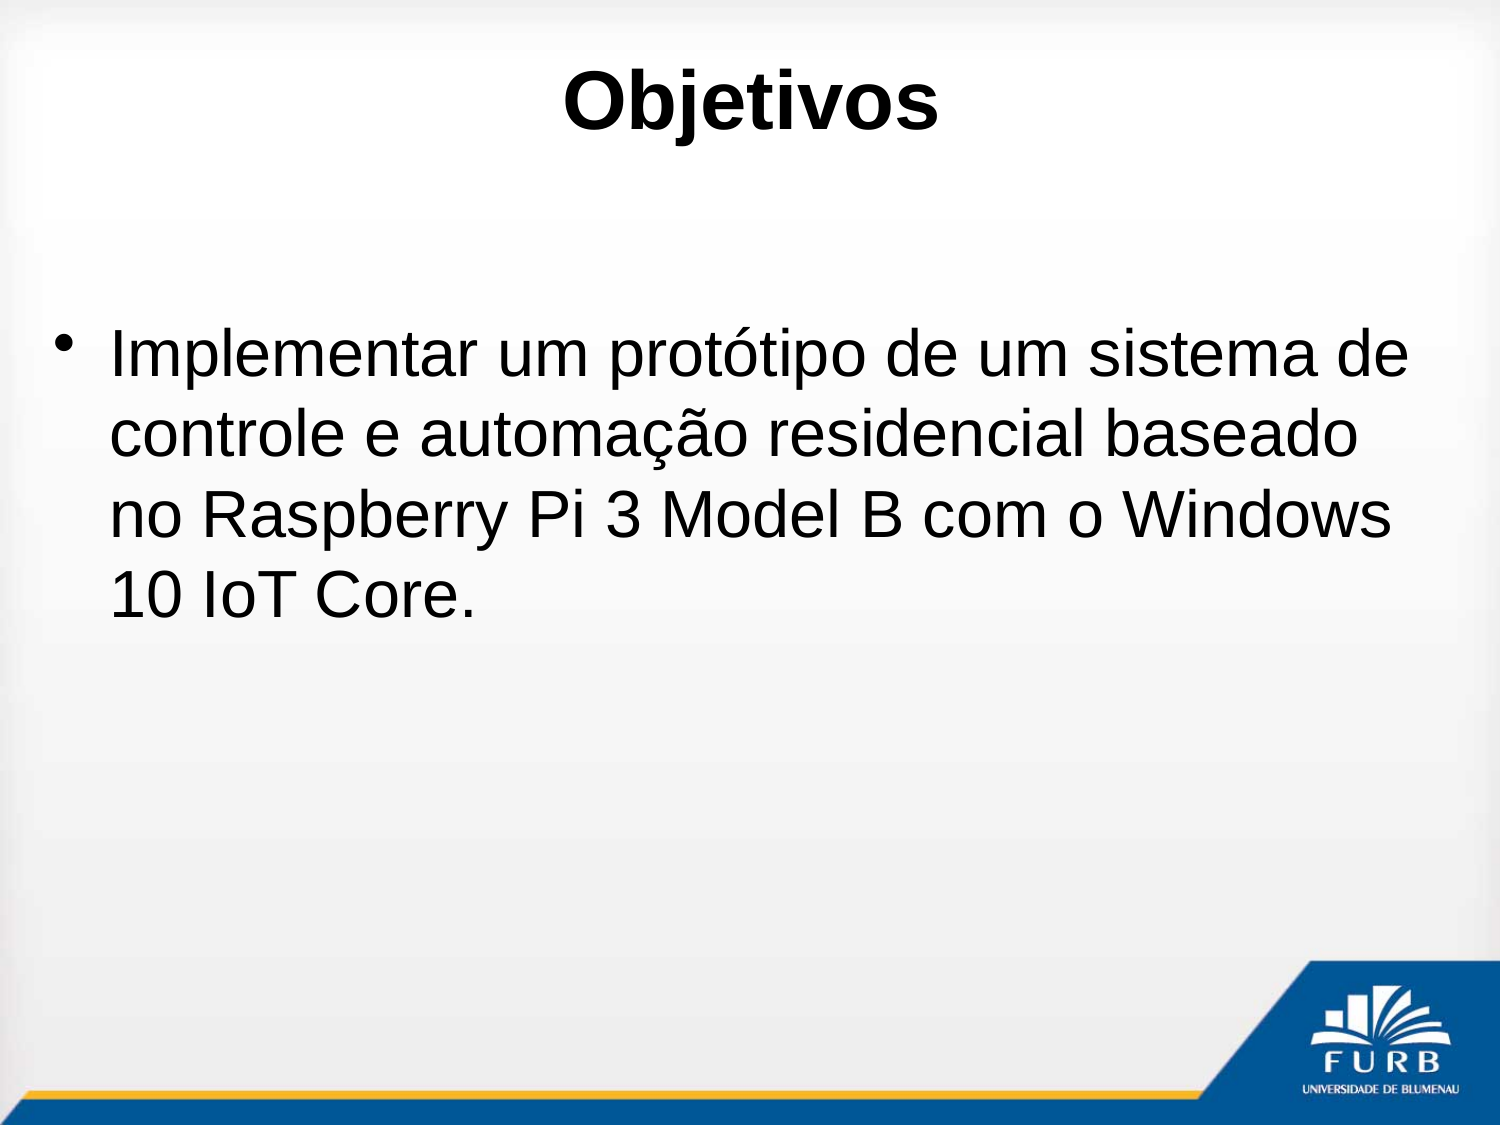

# Objetivos
Implementar um protótipo de um sistema de controle e automação residencial baseado no Raspberry Pi 3 Model B com o Windows 10 IoT Core.